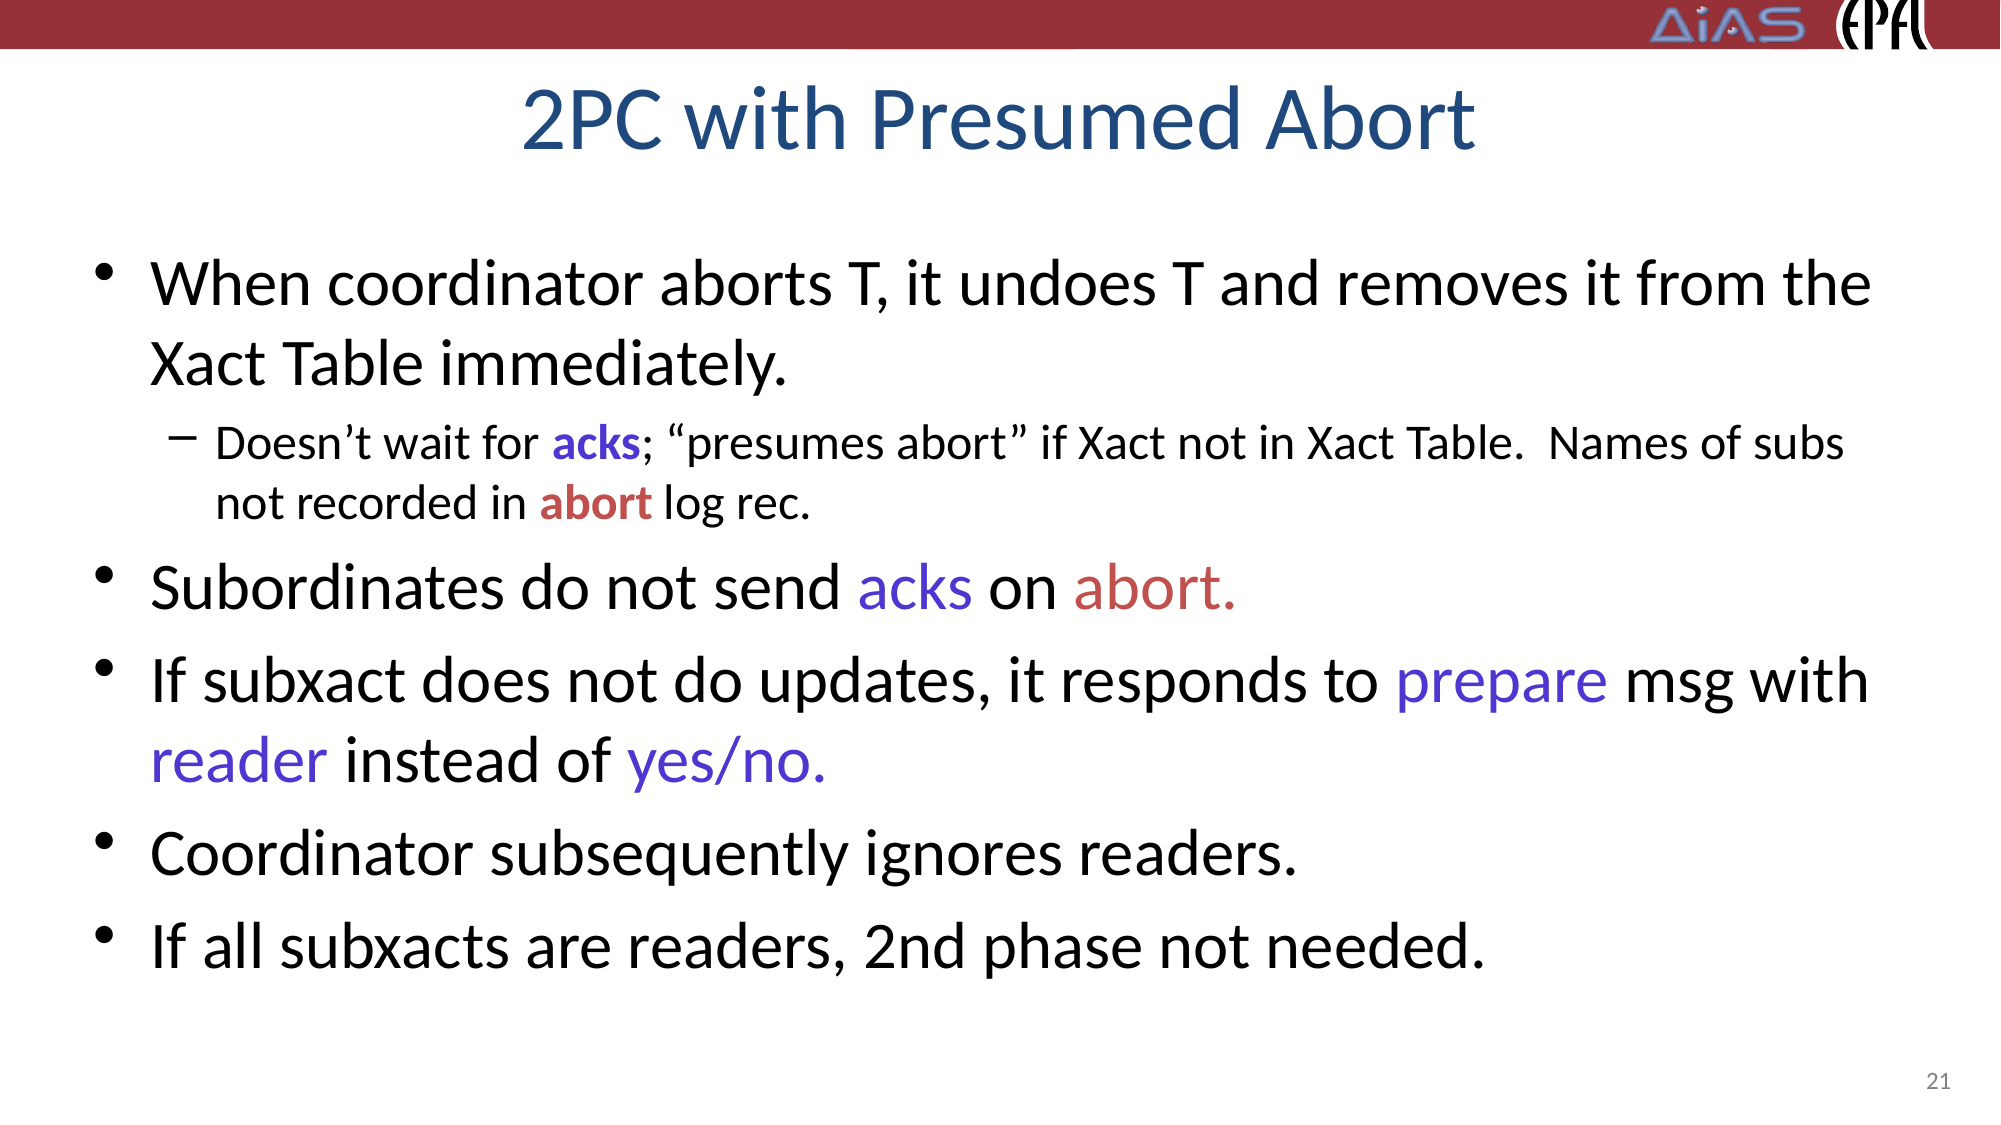

# 2PC with Presumed Abort
When coordinator aborts T, it undoes T and removes it from the Xact Table immediately.
Doesn’t wait for acks; “presumes abort” if Xact not in Xact Table.  Names of subs not recorded in abort log rec.
Subordinates do not send acks on abort.
If subxact does not do updates, it responds to prepare msg with reader instead of yes/no.
Coordinator subsequently ignores readers.
If all subxacts are readers, 2nd phase not needed.
21